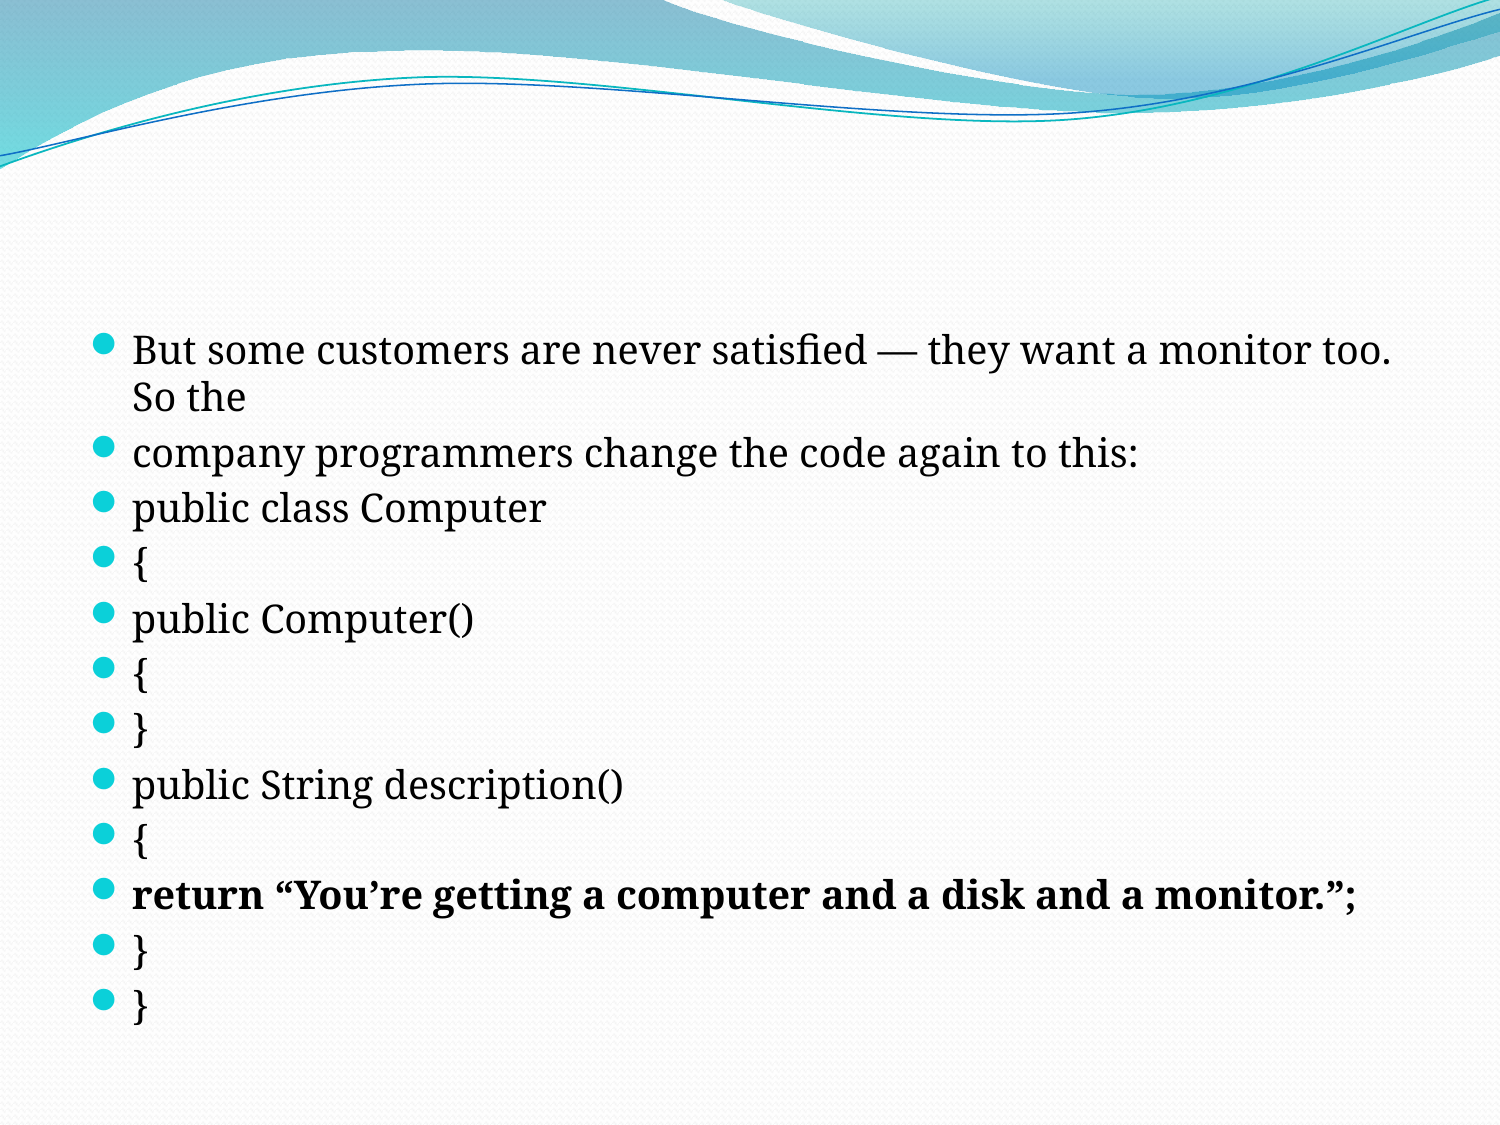

But some customers are never satisfied — they want a monitor too. So the
company programmers change the code again to this:
public class Computer
{
public Computer()
{
}
public String description()
{
return “You’re getting a computer and a disk and a monitor.”;
}
}